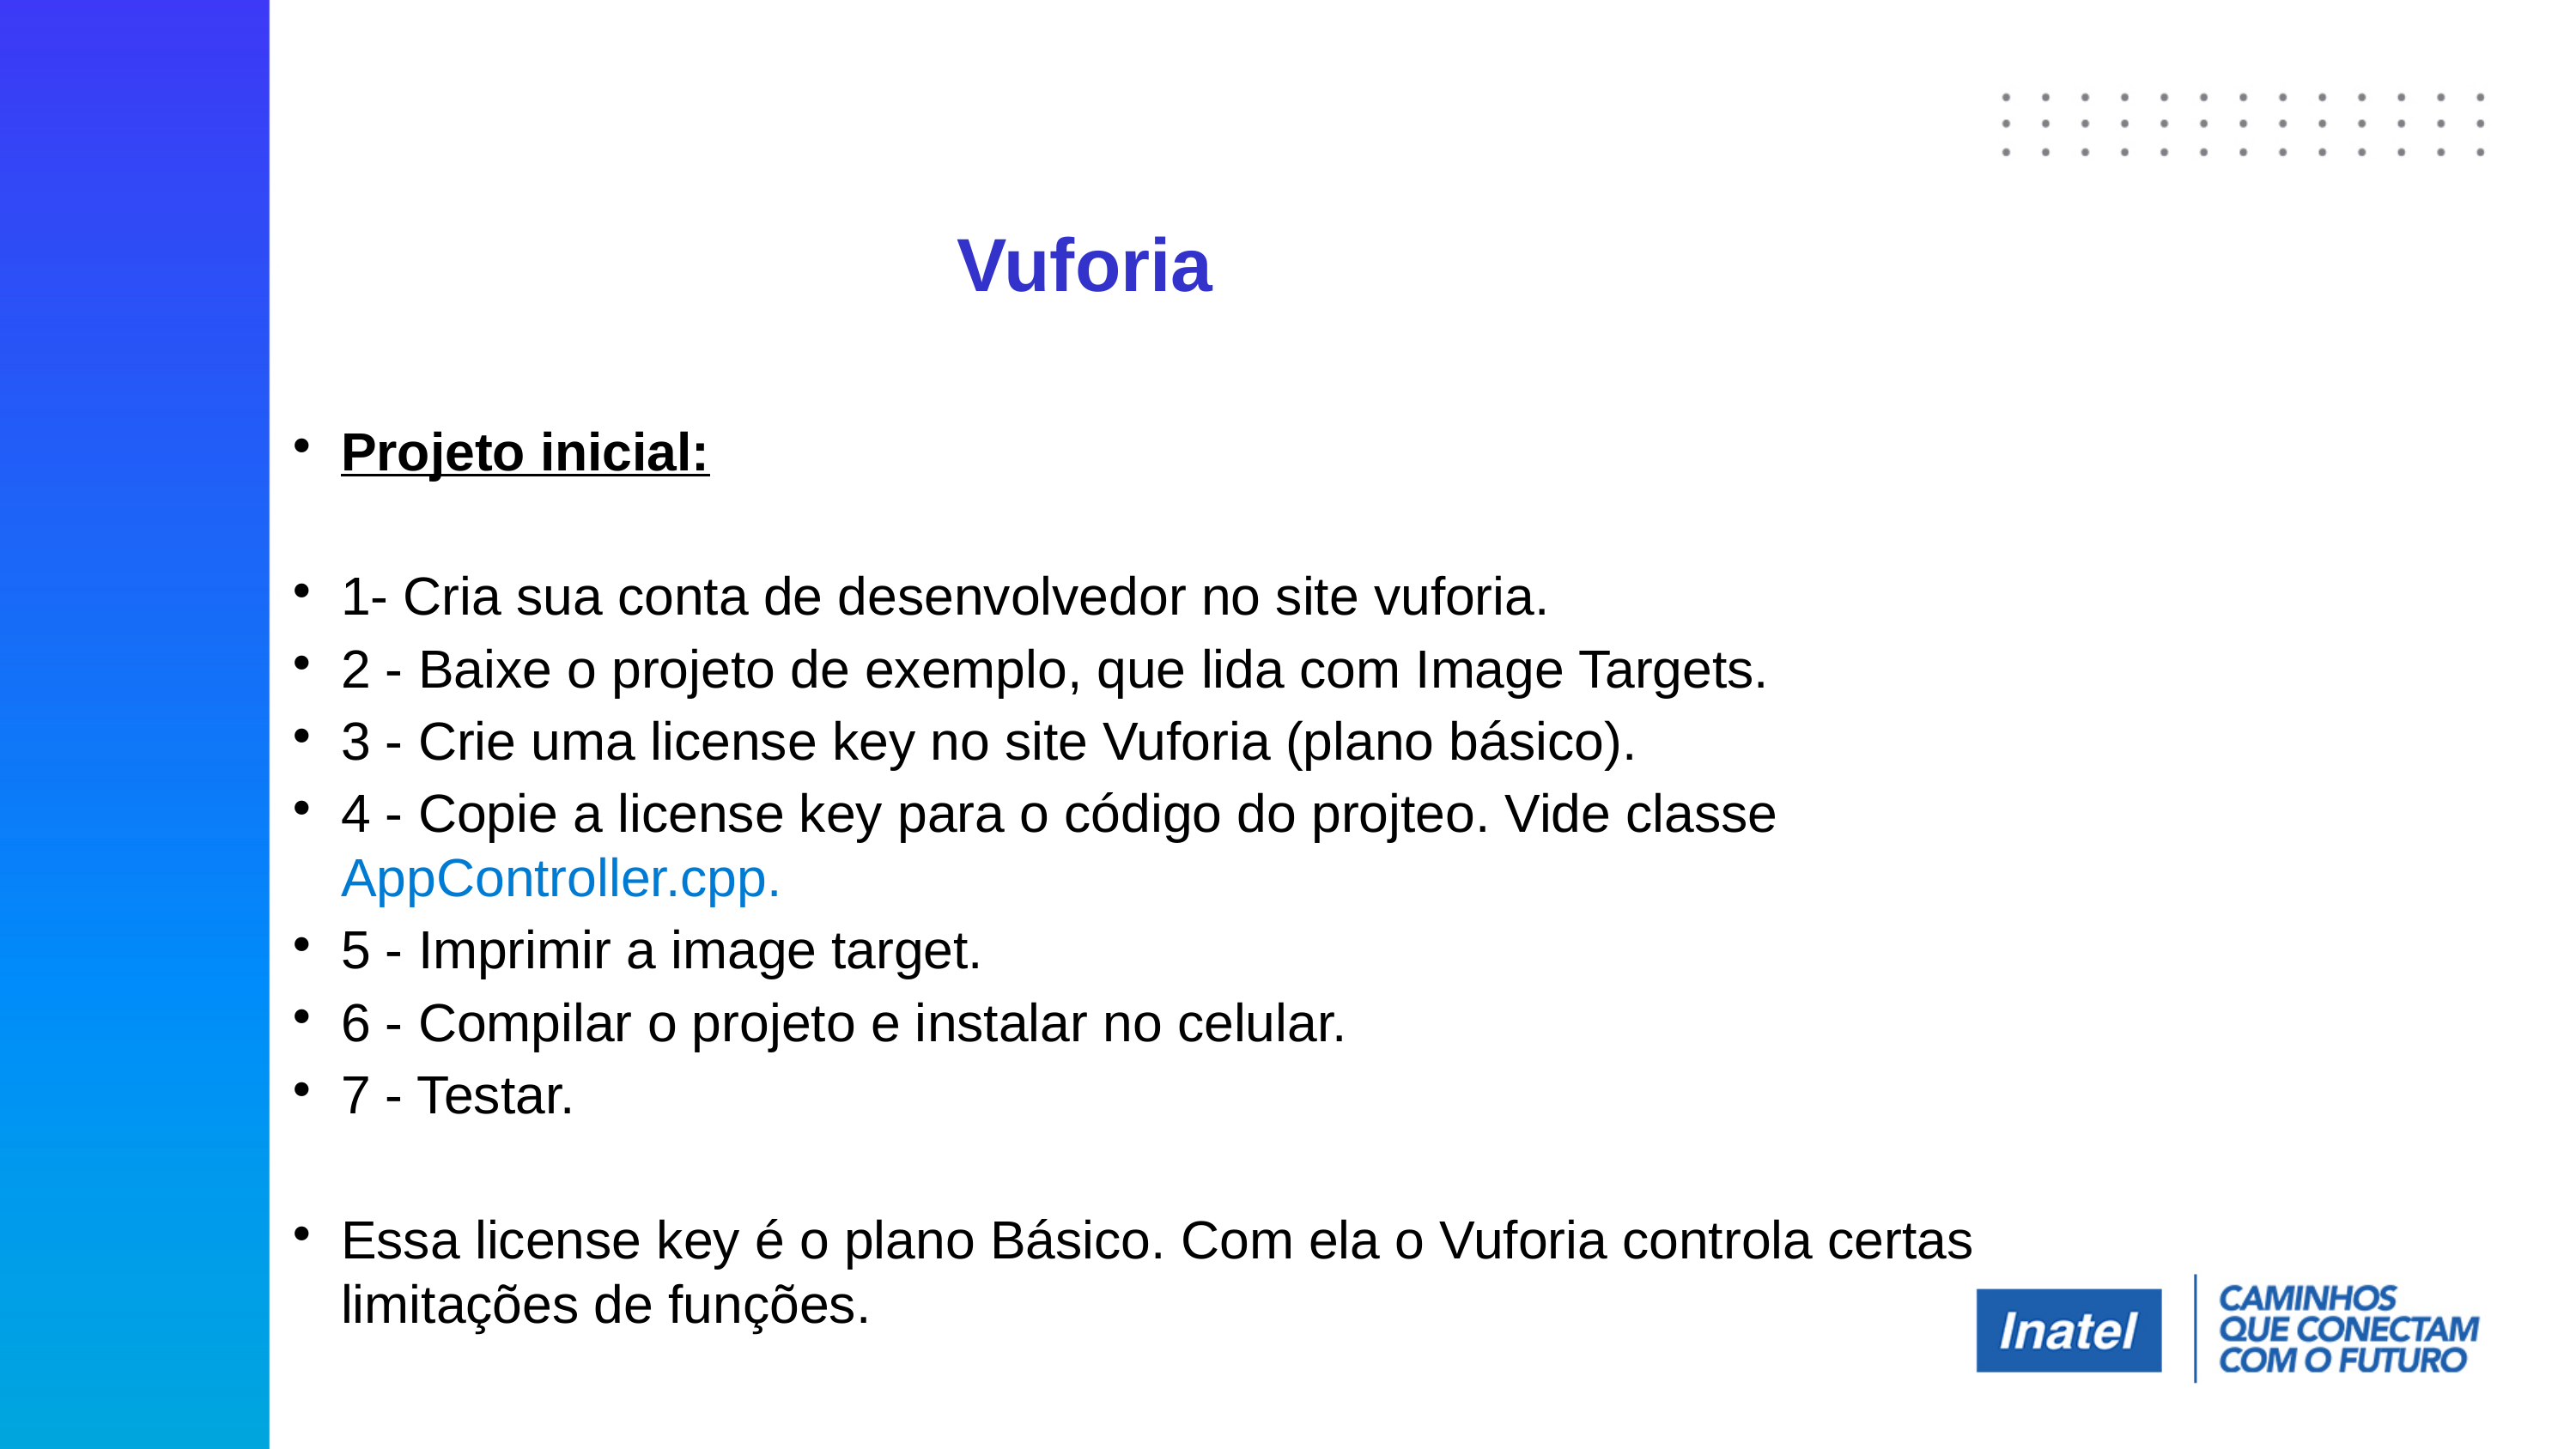

Vuforia

Projeto inicial:

1- Cria sua conta de desenvolvedor no site vuforia.
2 - Baixe o projeto de exemplo, que lida com Image Targets.
3 - Crie uma license key no site Vuforia (plano básico).
4 - Copie a license key para o código do projteo. Vide classe AppController.cpp.
5 - Imprimir a image target.
6 - Compilar o projeto e instalar no celular.
7 - Testar.

Essa license key é o plano Básico. Com ela o Vuforia controla certas limitações de funções.